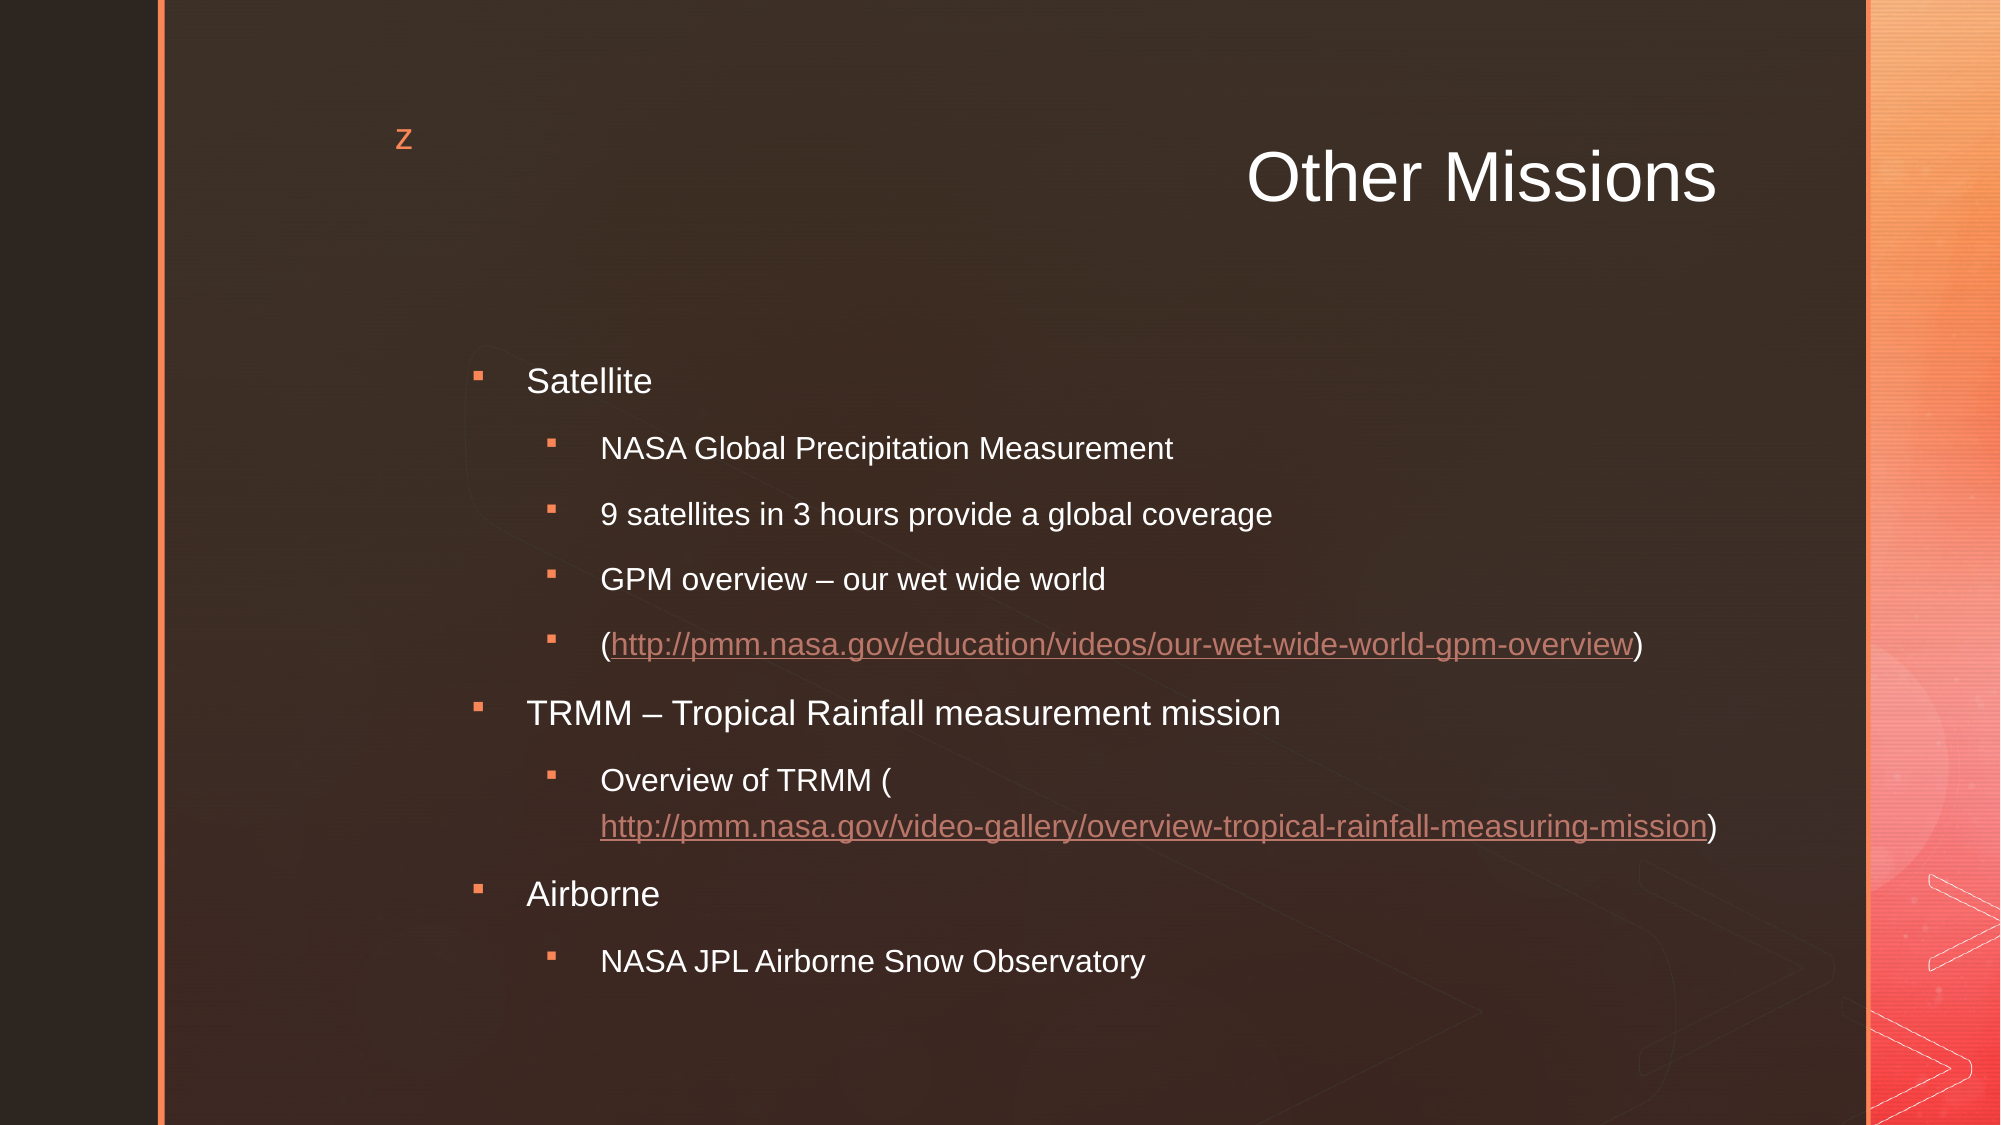

# Other Missions
Satellite
NASA Global Precipitation Measurement
9 satellites in 3 hours provide a global coverage
GPM overview – our wet wide world
(http://pmm.nasa.gov/education/videos/our-wet-wide-world-gpm-overview)
TRMM – Tropical Rainfall measurement mission
Overview of TRMM (http://pmm.nasa.gov/video-gallery/overview-tropical-rainfall-measuring-mission)
Airborne
NASA JPL Airborne Snow Observatory